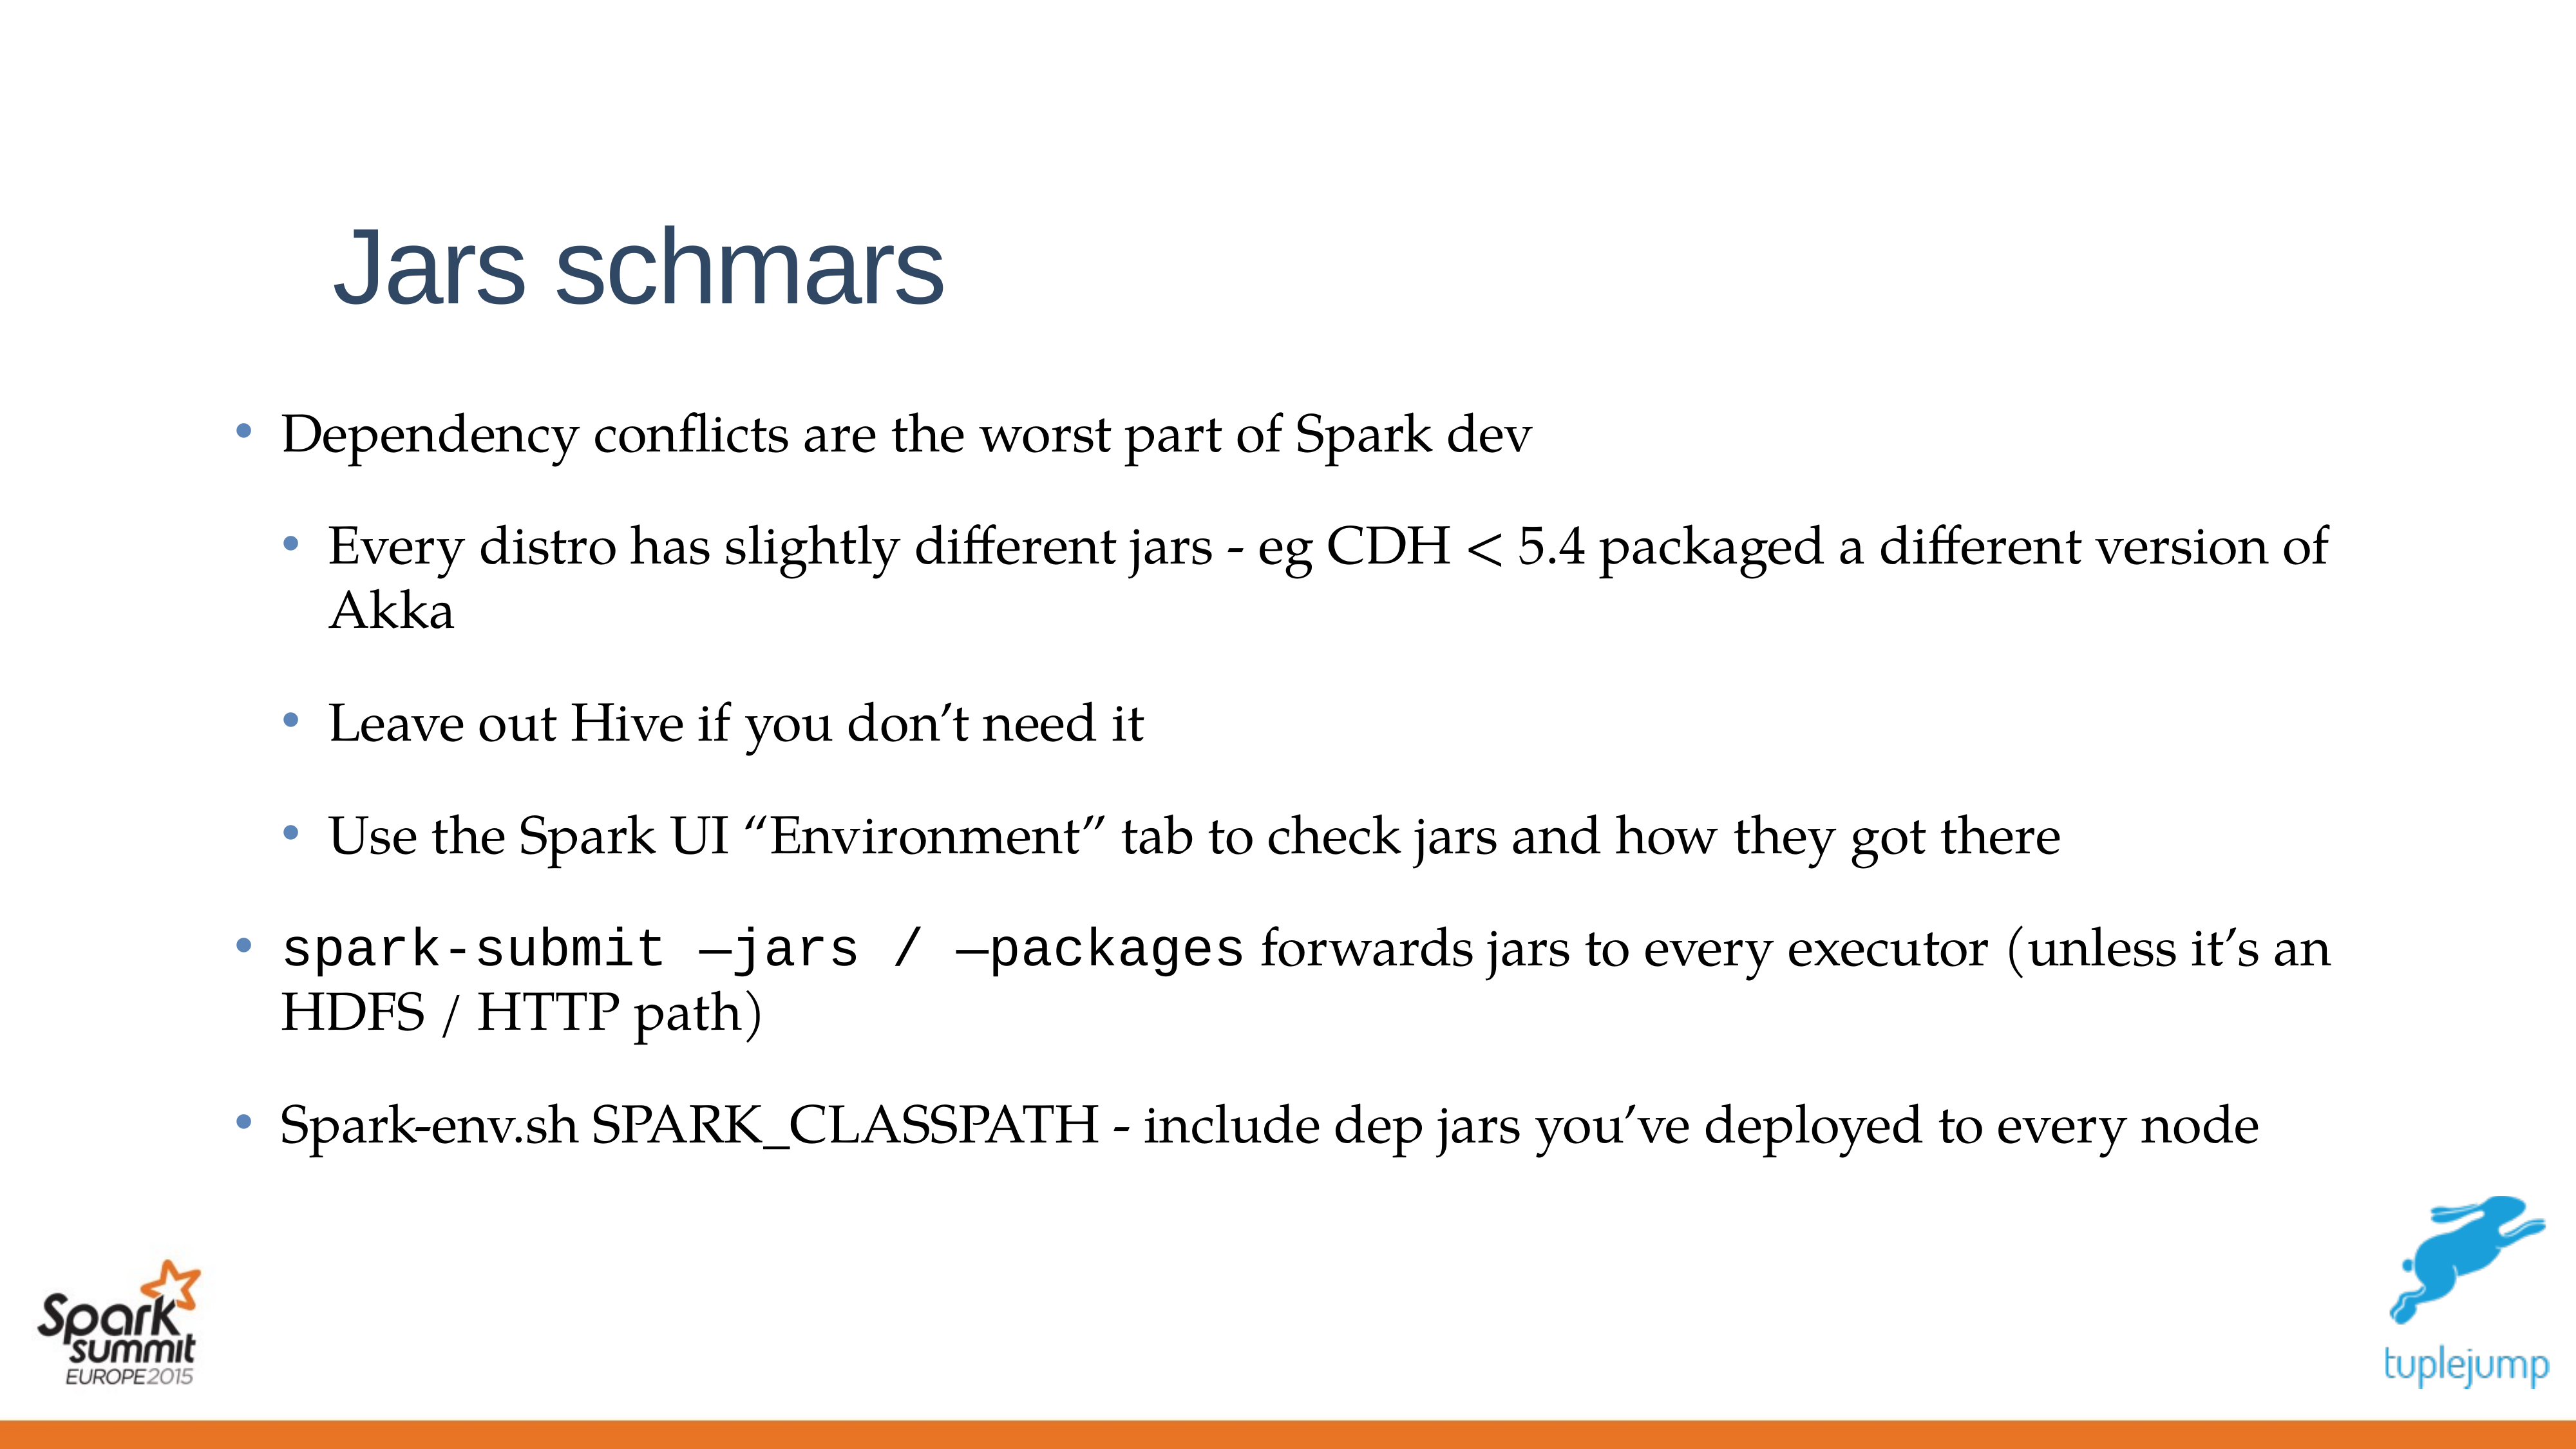

18
# Jars schmars
Dependency conflicts are the worst part of Spark dev
Every distro has slightly different jars - eg CDH < 5.4 packaged a different version of Akka
Leave out Hive if you don’t need it
Use the Spark UI “Environment” tab to check jars and how they got there
spark-submit —jars / —packages forwards jars to every executor (unless it’s an HDFS / HTTP path)
Spark-env.sh SPARK_CLASSPATH - include dep jars you’ve deployed to every node